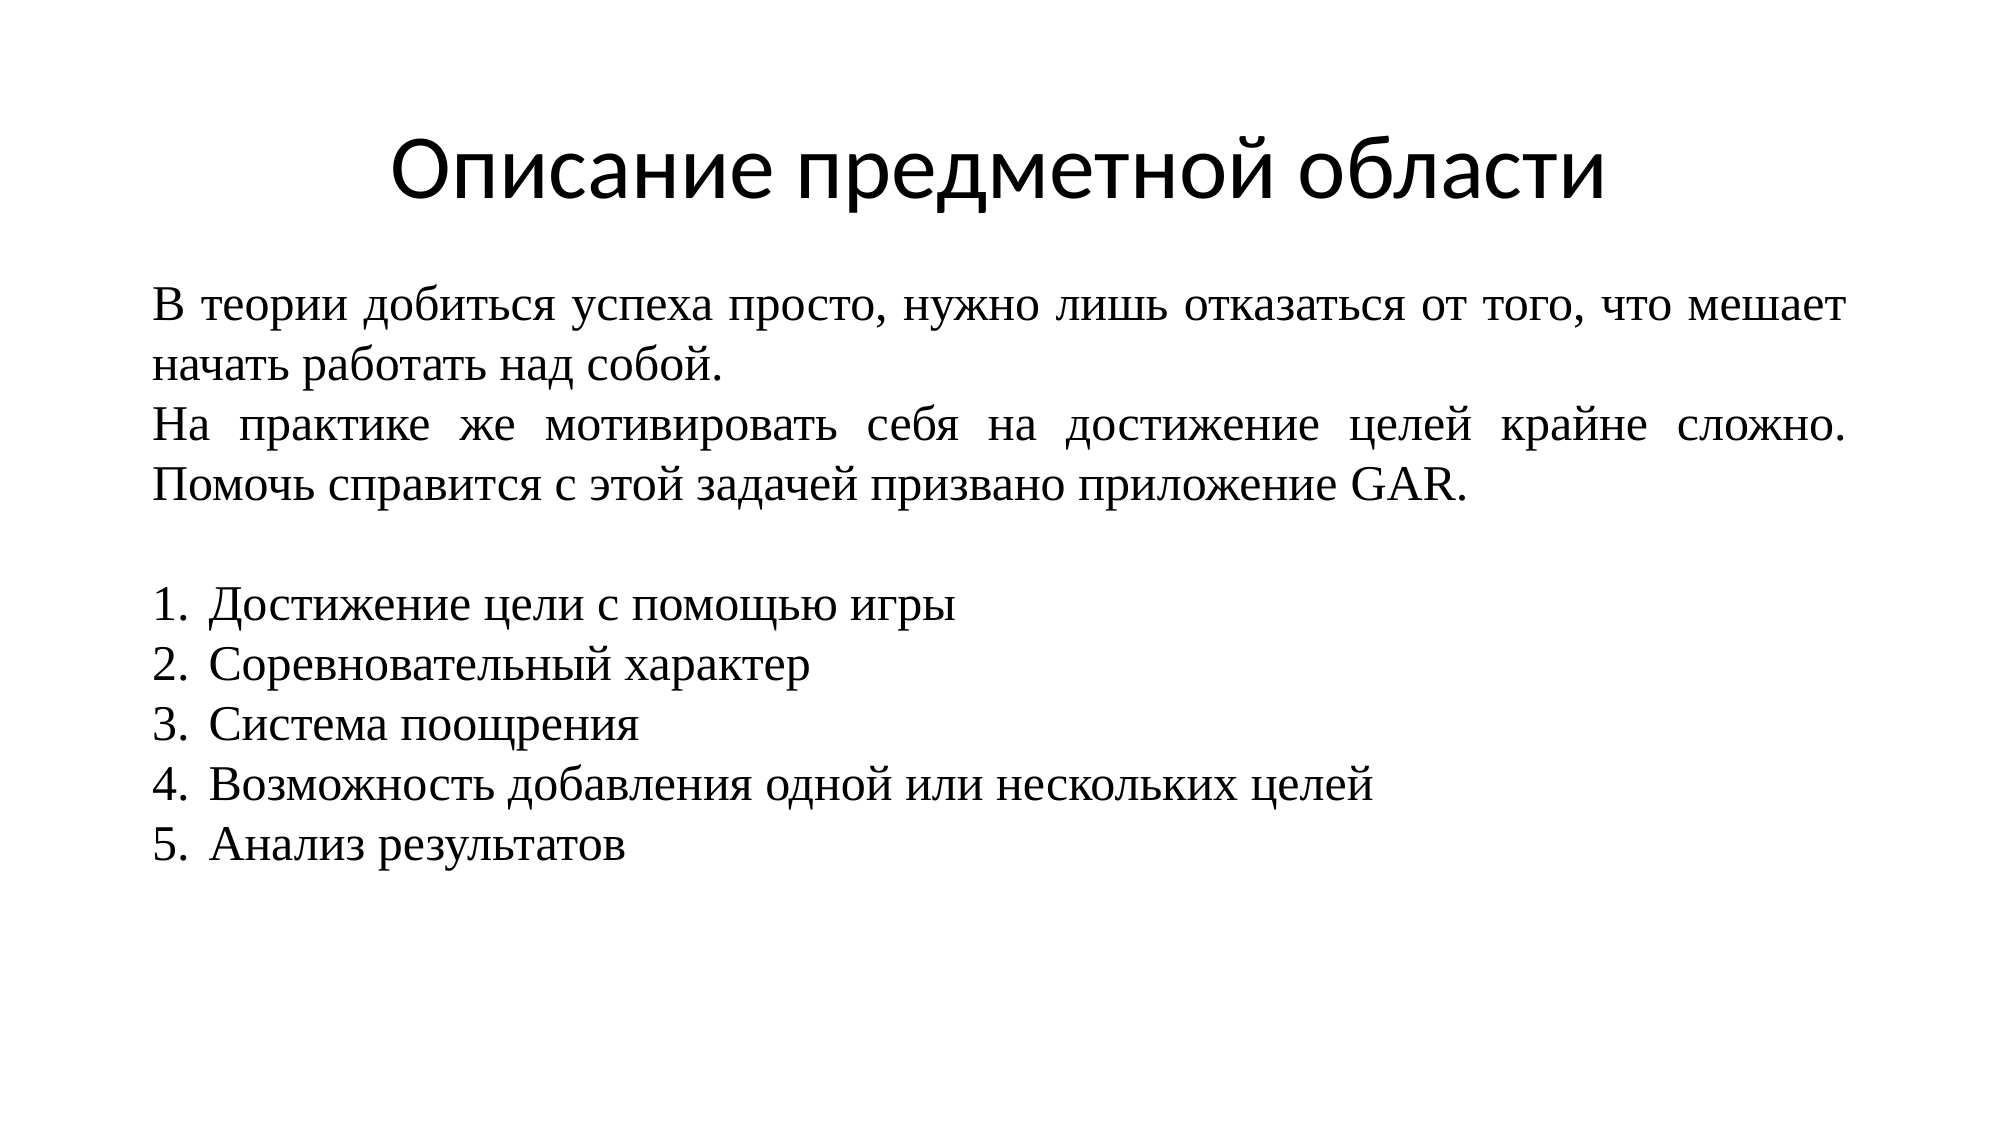

# Описание предметной области
В теории добиться успеха просто, нужно лишь отказаться от того, что мешает начать работать над собой.
На практике же мотивировать себя на достижение целей крайне сложно. Помочь справится с этой задачей призвано приложение GAR.

Достижение цели с помощью игры
Соревновательный характер
Система поощрения
Возможность добавления одной или нескольких целей
Анализ результатов